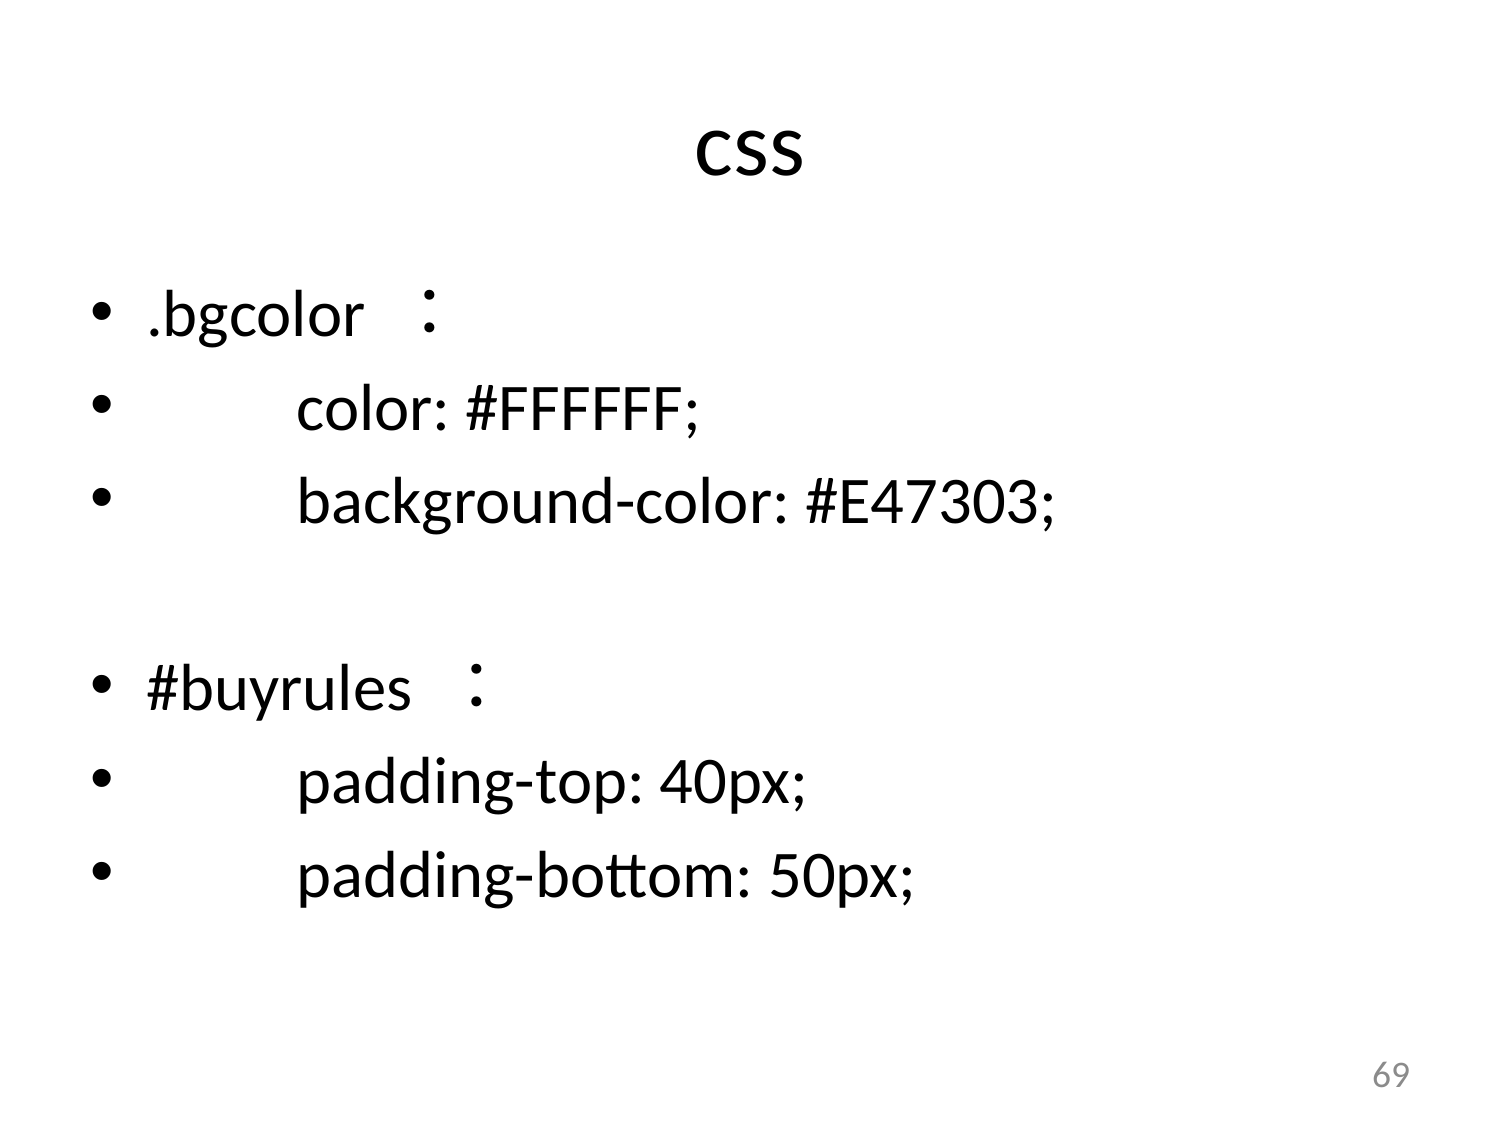

# css
.bgcolor ：
	color: #FFFFFF;
	background-color: #E47303;

#buyrules ：
	padding-top: 40px;
	padding-bottom: 50px;
69